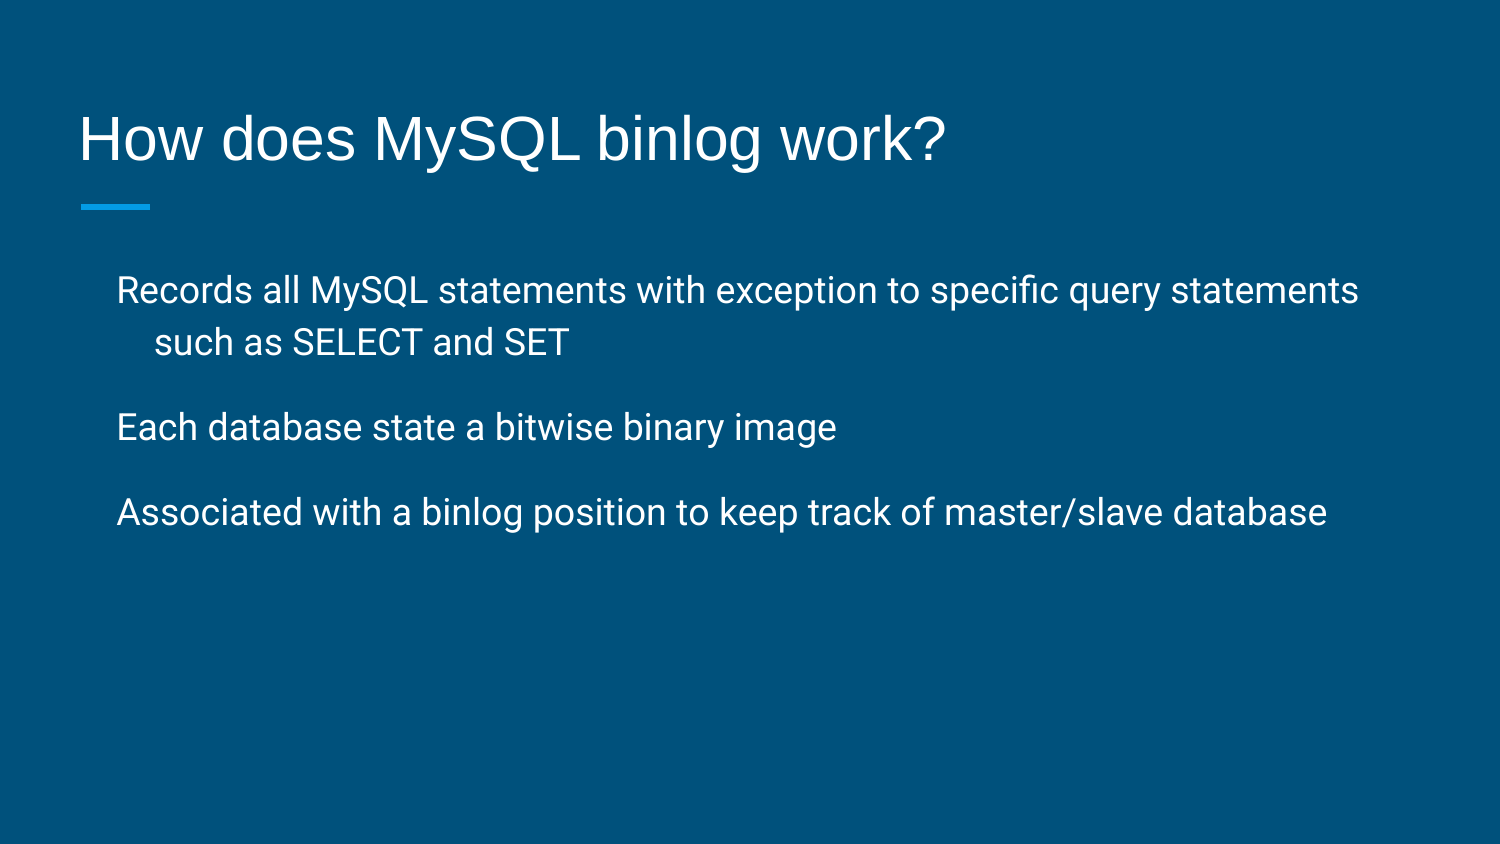

# How does MySQL binlog work?
Records all MySQL statements with exception to specific query statements such as SELECT and SET
Each database state a bitwise binary image
Associated with a binlog position to keep track of master/slave database